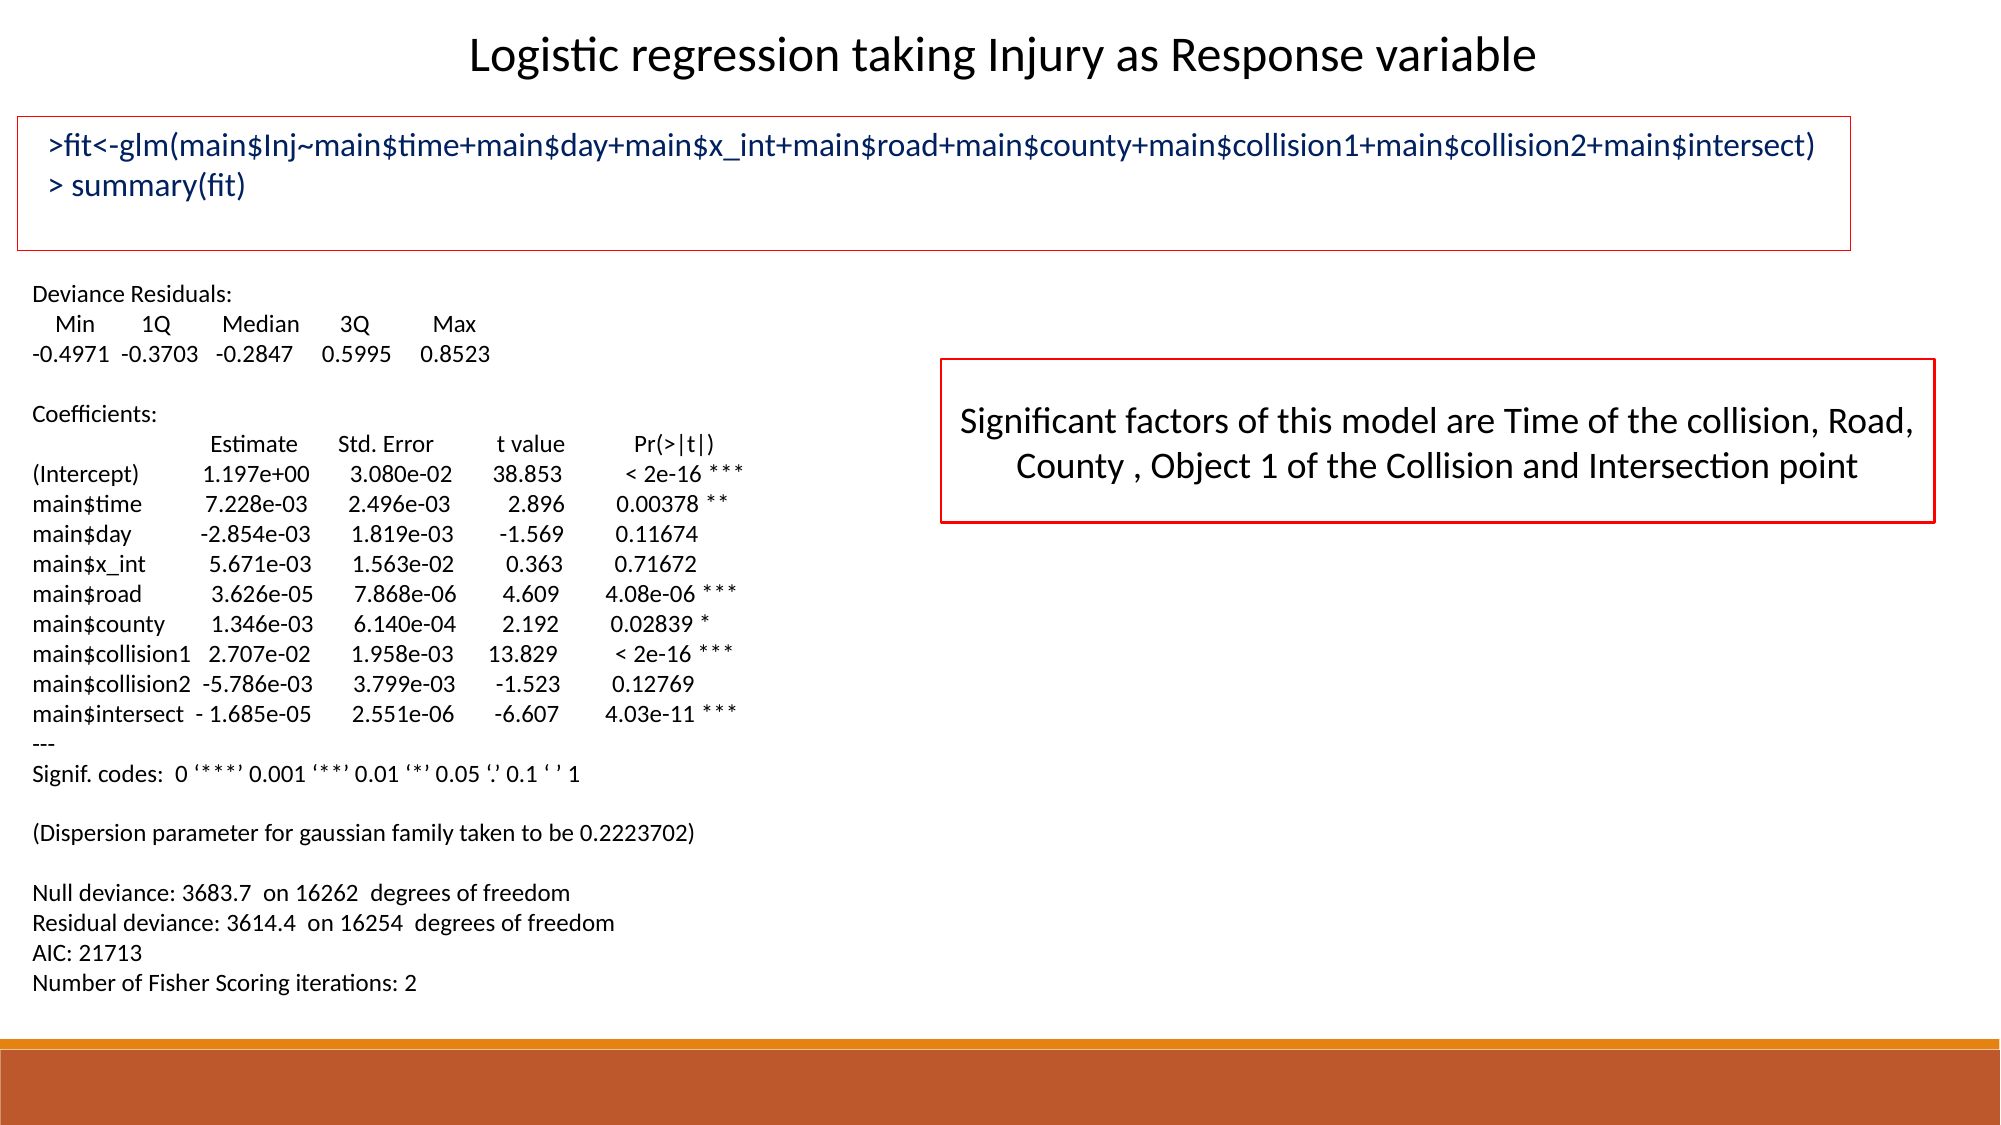

Logistic regression taking Injury as Response variable
  >fit<-glm(main$Inj~main$time+main$day+main$x_int+main$road+main$county+main$collision1+main$collision2+main$intersect)
  > summary(fit)

Deviance Residuals:
    Min        1Q         Median       3Q           Max
-0.4971  -0.3703   -0.2847     0.5995     0.8523

Coefficients:
                               Estimate       Std. Error           t value            Pr(>|t|)
(Intercept)           1.197e+00       3.080e-02       38.853           < 2e-16 ***
main$time           7.228e-03       2.496e-03          2.896         0.00378 **
main$day            -2.854e-03       1.819e-03        -1.569         0.11674
main$x_int           5.671e-03       1.563e-02         0.363         0.71672
main$road            3.626e-05       7.868e-06        4.609        4.08e-06 ***
main$county        1.346e-03       6.140e-04        2.192         0.02839 *
main$collision1   2.707e-02       1.958e-03      13.829          < 2e-16 ***
main$collision2  -5.786e-03       3.799e-03       -1.523         0.12769
main$intersect  - 1.685e-05       2.551e-06       -6.607        4.03e-11 ***
---
Signif. codes:  0 ‘***’ 0.001 ‘**’ 0.01 ‘*’ 0.05 ‘.’ 0.1 ‘ ’ 1

(Dispersion parameter for gaussian family taken to be 0.2223702)

Null deviance: 3683.7  on 16262  degrees of freedom
Residual deviance: 3614.4  on 16254  degrees of freedom
AIC: 21713
Number of Fisher Scoring iterations: 2
Significant factors of this model are Time of the collision, Road, County , Object 1 of the Collision and Intersection point